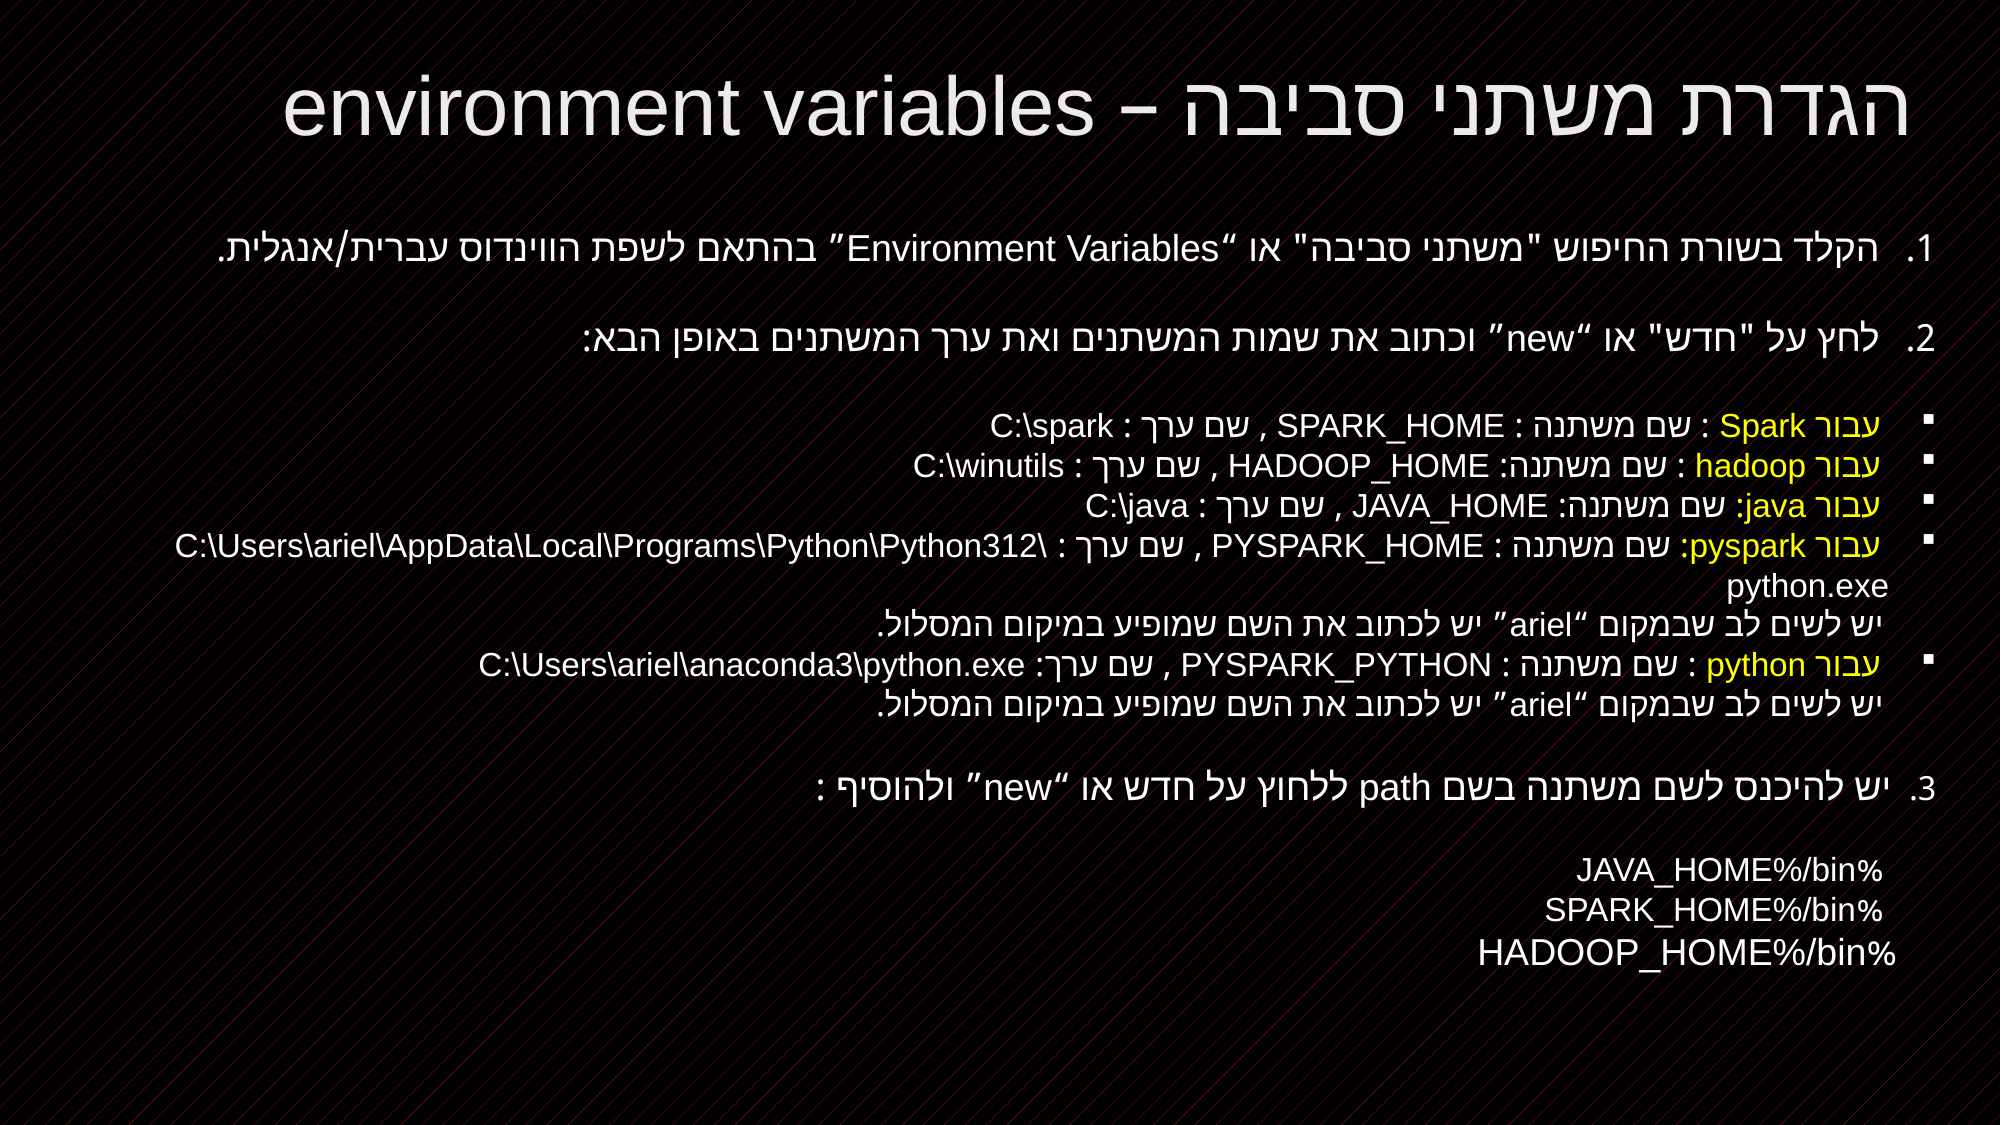

# הגדרת משתני סביבה – environment variables
הקלד בשורת החיפוש "משתני סביבה" או “Environment Variables” בהתאם לשפת הווינדוס עברית/אנגלית.

לחץ על "חדש" או “new” וכתוב את שמות המשתנים ואת ערך המשתנים באופן הבא:

 עבור Spark : שם משתנה : SPARK_HOME , שם ערך : C:\spark
 עבור hadoop : שם משתנה: HADOOP_HOME , שם ערך : C:\winutils
 עבור java: שם משתנה: JAVA_HOME , שם ערך : C:\java
 עבור pyspark: שם משתנה : PYSPARK_HOME , שם ערך : C:\Users\ariel\AppData\Local\Programs\Python\Python312\python.exe
      יש לשים לב שבמקום “ariel” יש לכתוב את השם שמופיע במיקום המסלול.
 עבור python : שם משתנה : PYSPARK_PYTHON , שם ערך: C:\Users\ariel\anaconda3\python.exe
      יש לשים לב שבמקום “ariel” יש לכתוב את השם שמופיע במיקום המסלול.

3.  יש להיכנס לשם משתנה בשם path ללחוץ על חדש או “new” ולהוסיף :

      %JAVA_HOME%/bin
      %SPARK_HOME%/bin
    %HADOOP_HOME%/bin